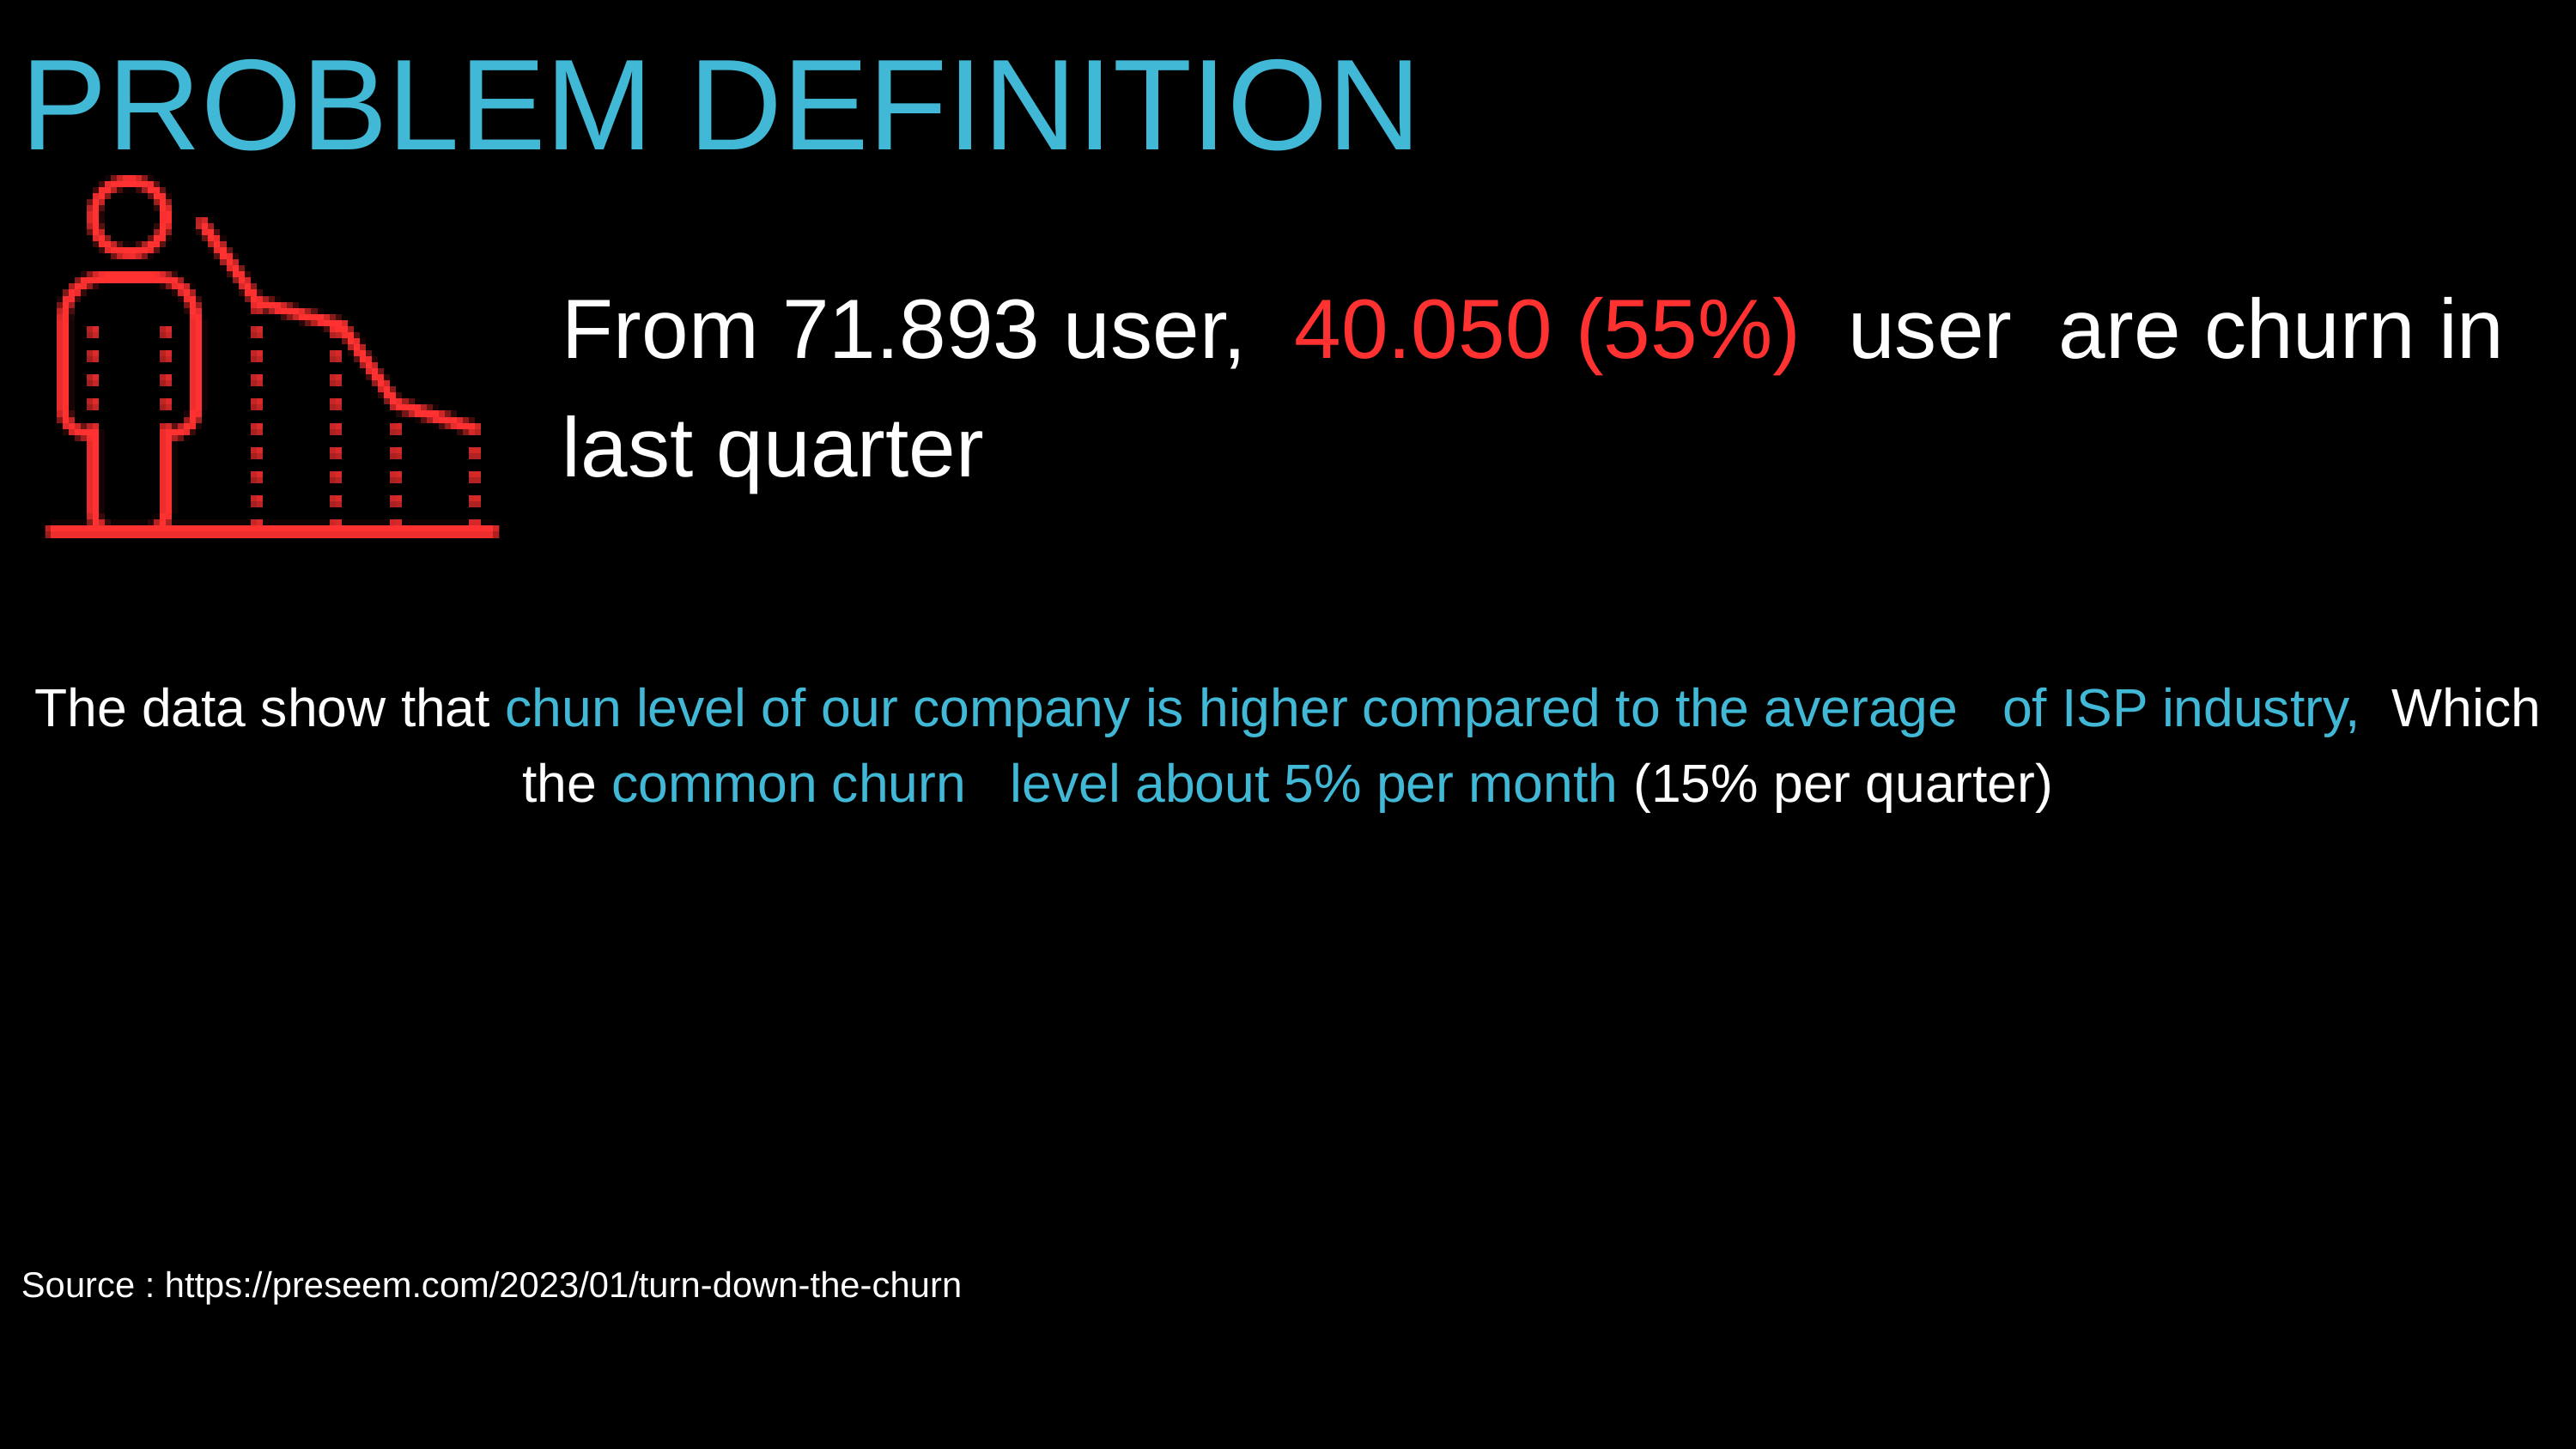

PROBLEM DEFINITION

From 71.893 user,  40.050 (55%)  user  are churn in last quarter

The data show that chun level of our company is higher compared to the average   of ISP industry,  Which the common churn   level about 5% per month (15% per quarter)
Source : https://preseem.com/2023/01/turn-down-the-churn